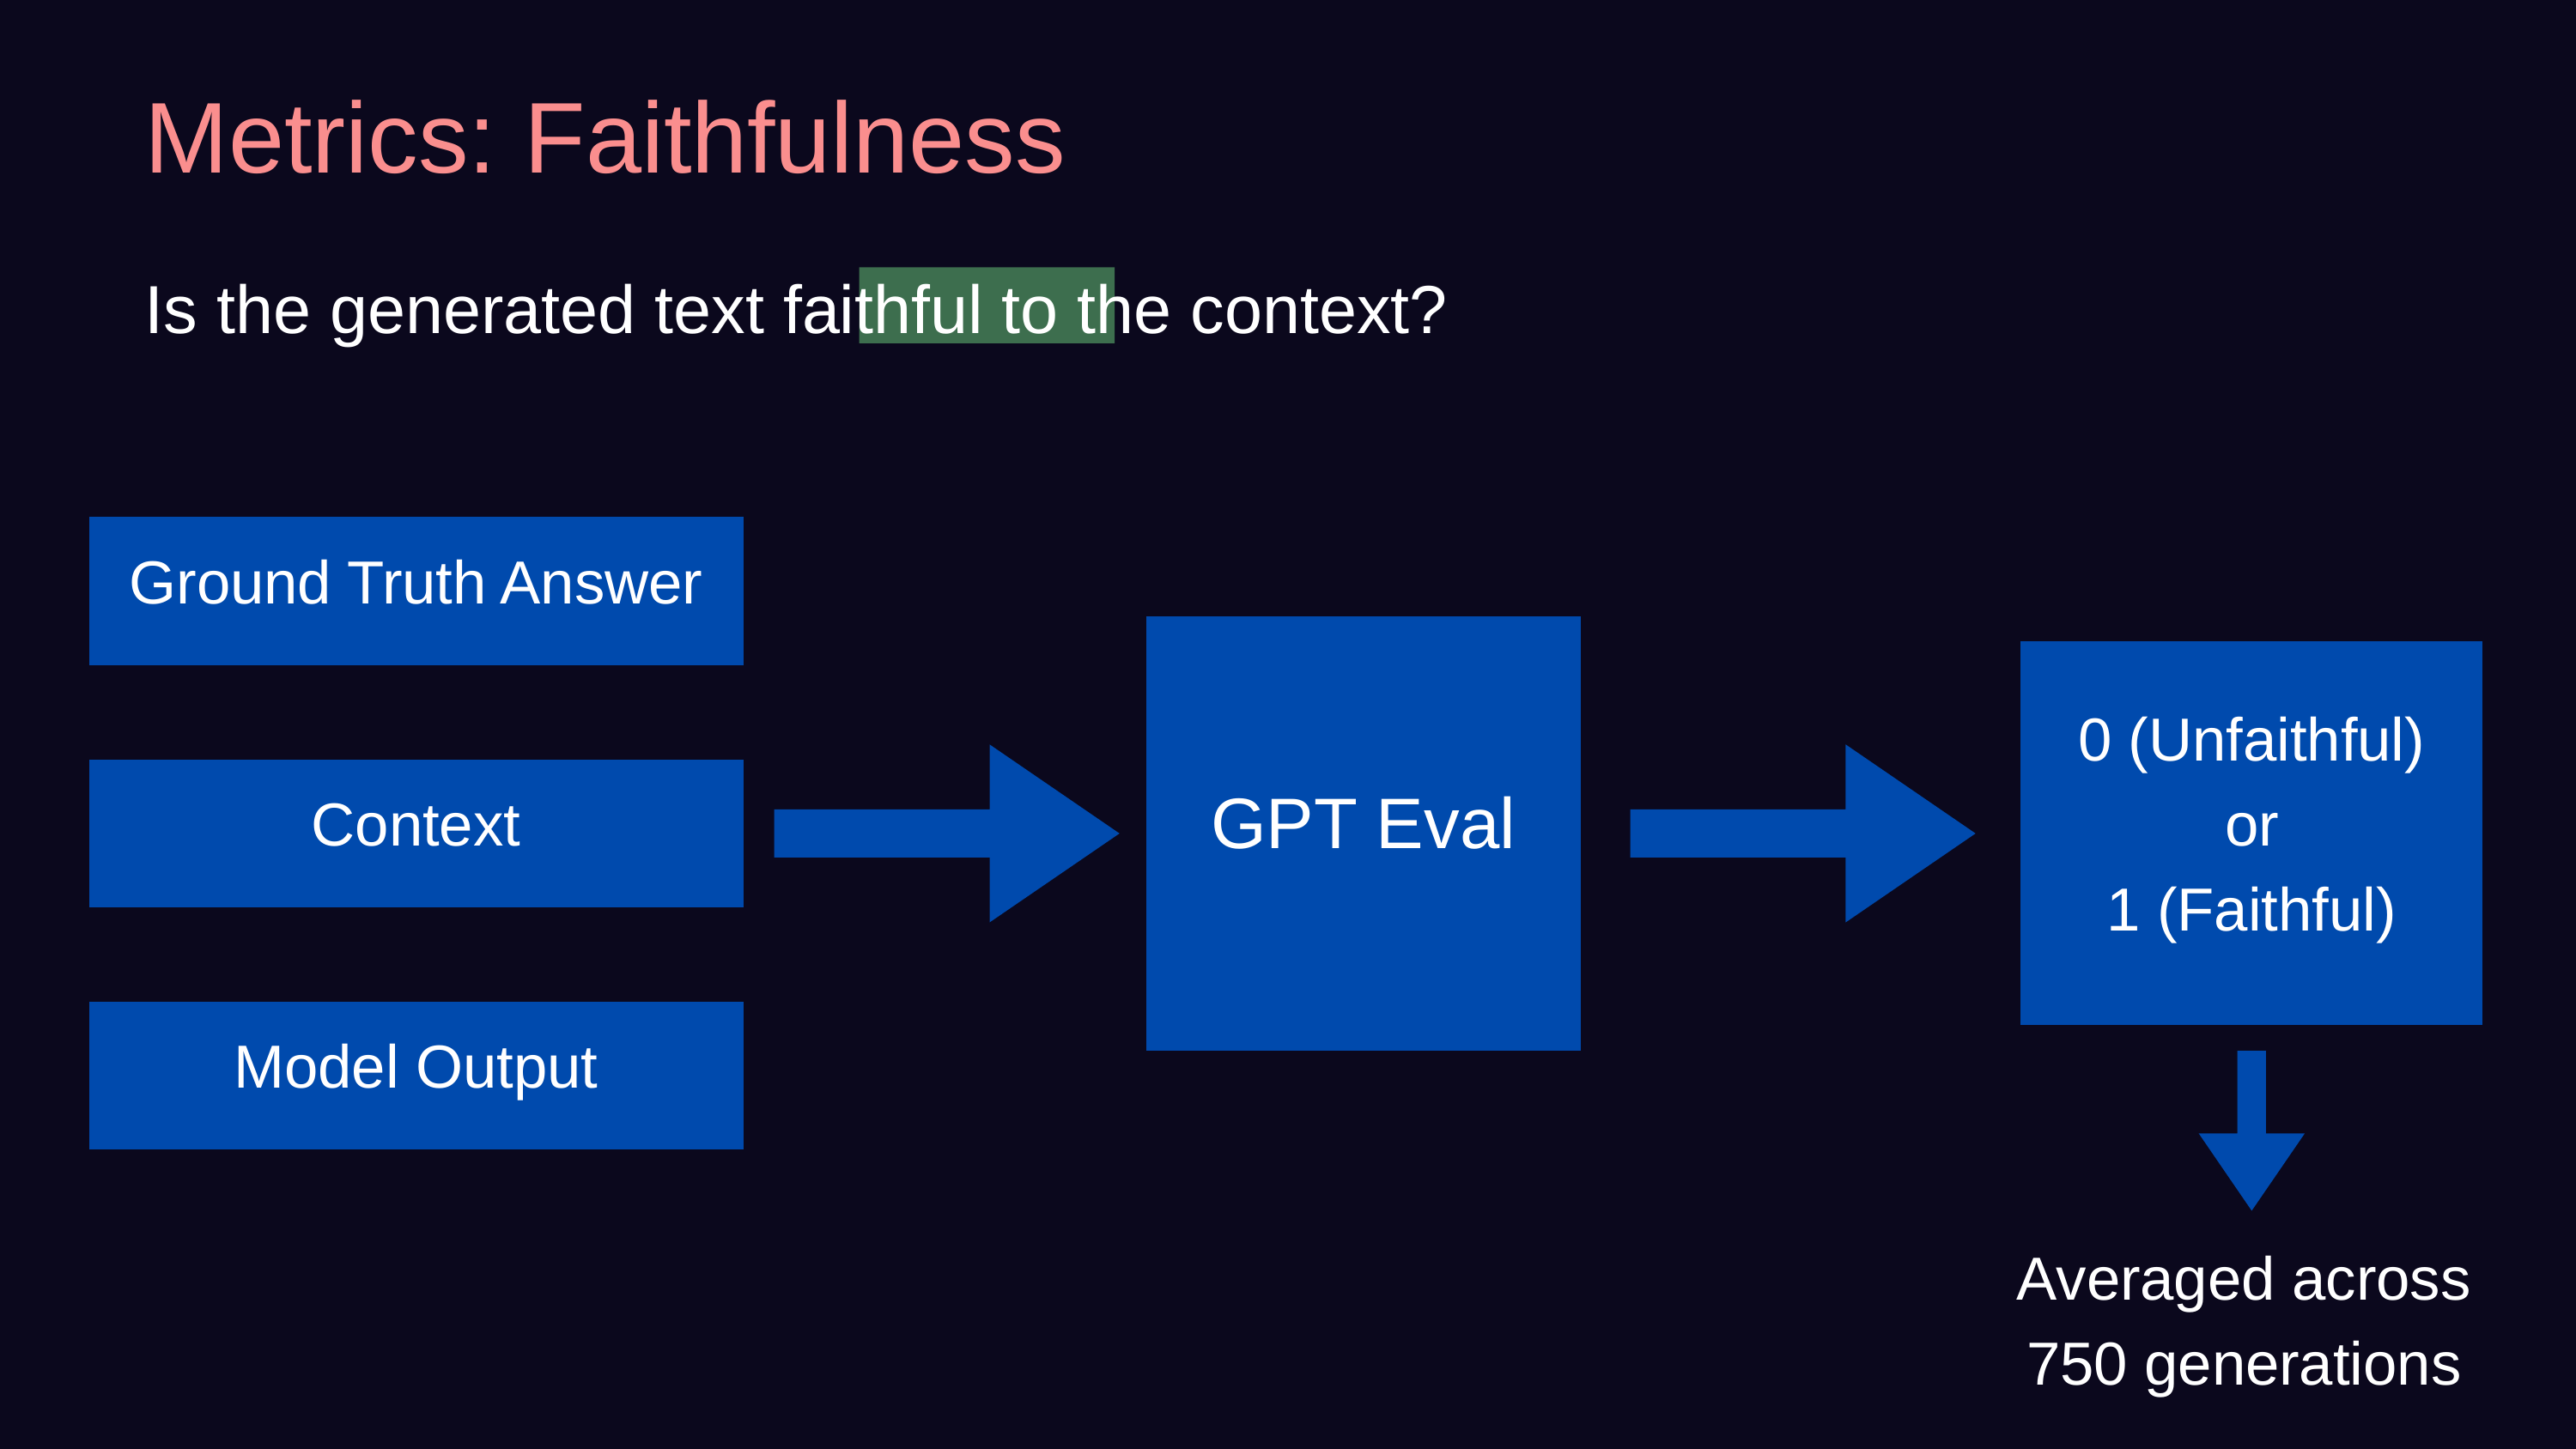

Metrics: Faithfulness
Is the generated text faithful to the context?

Ground Truth Answer

GPT Eval

0 (Unfaithful)
or
1 (Faithful)

Context

Model Output

Averaged across
750 generations